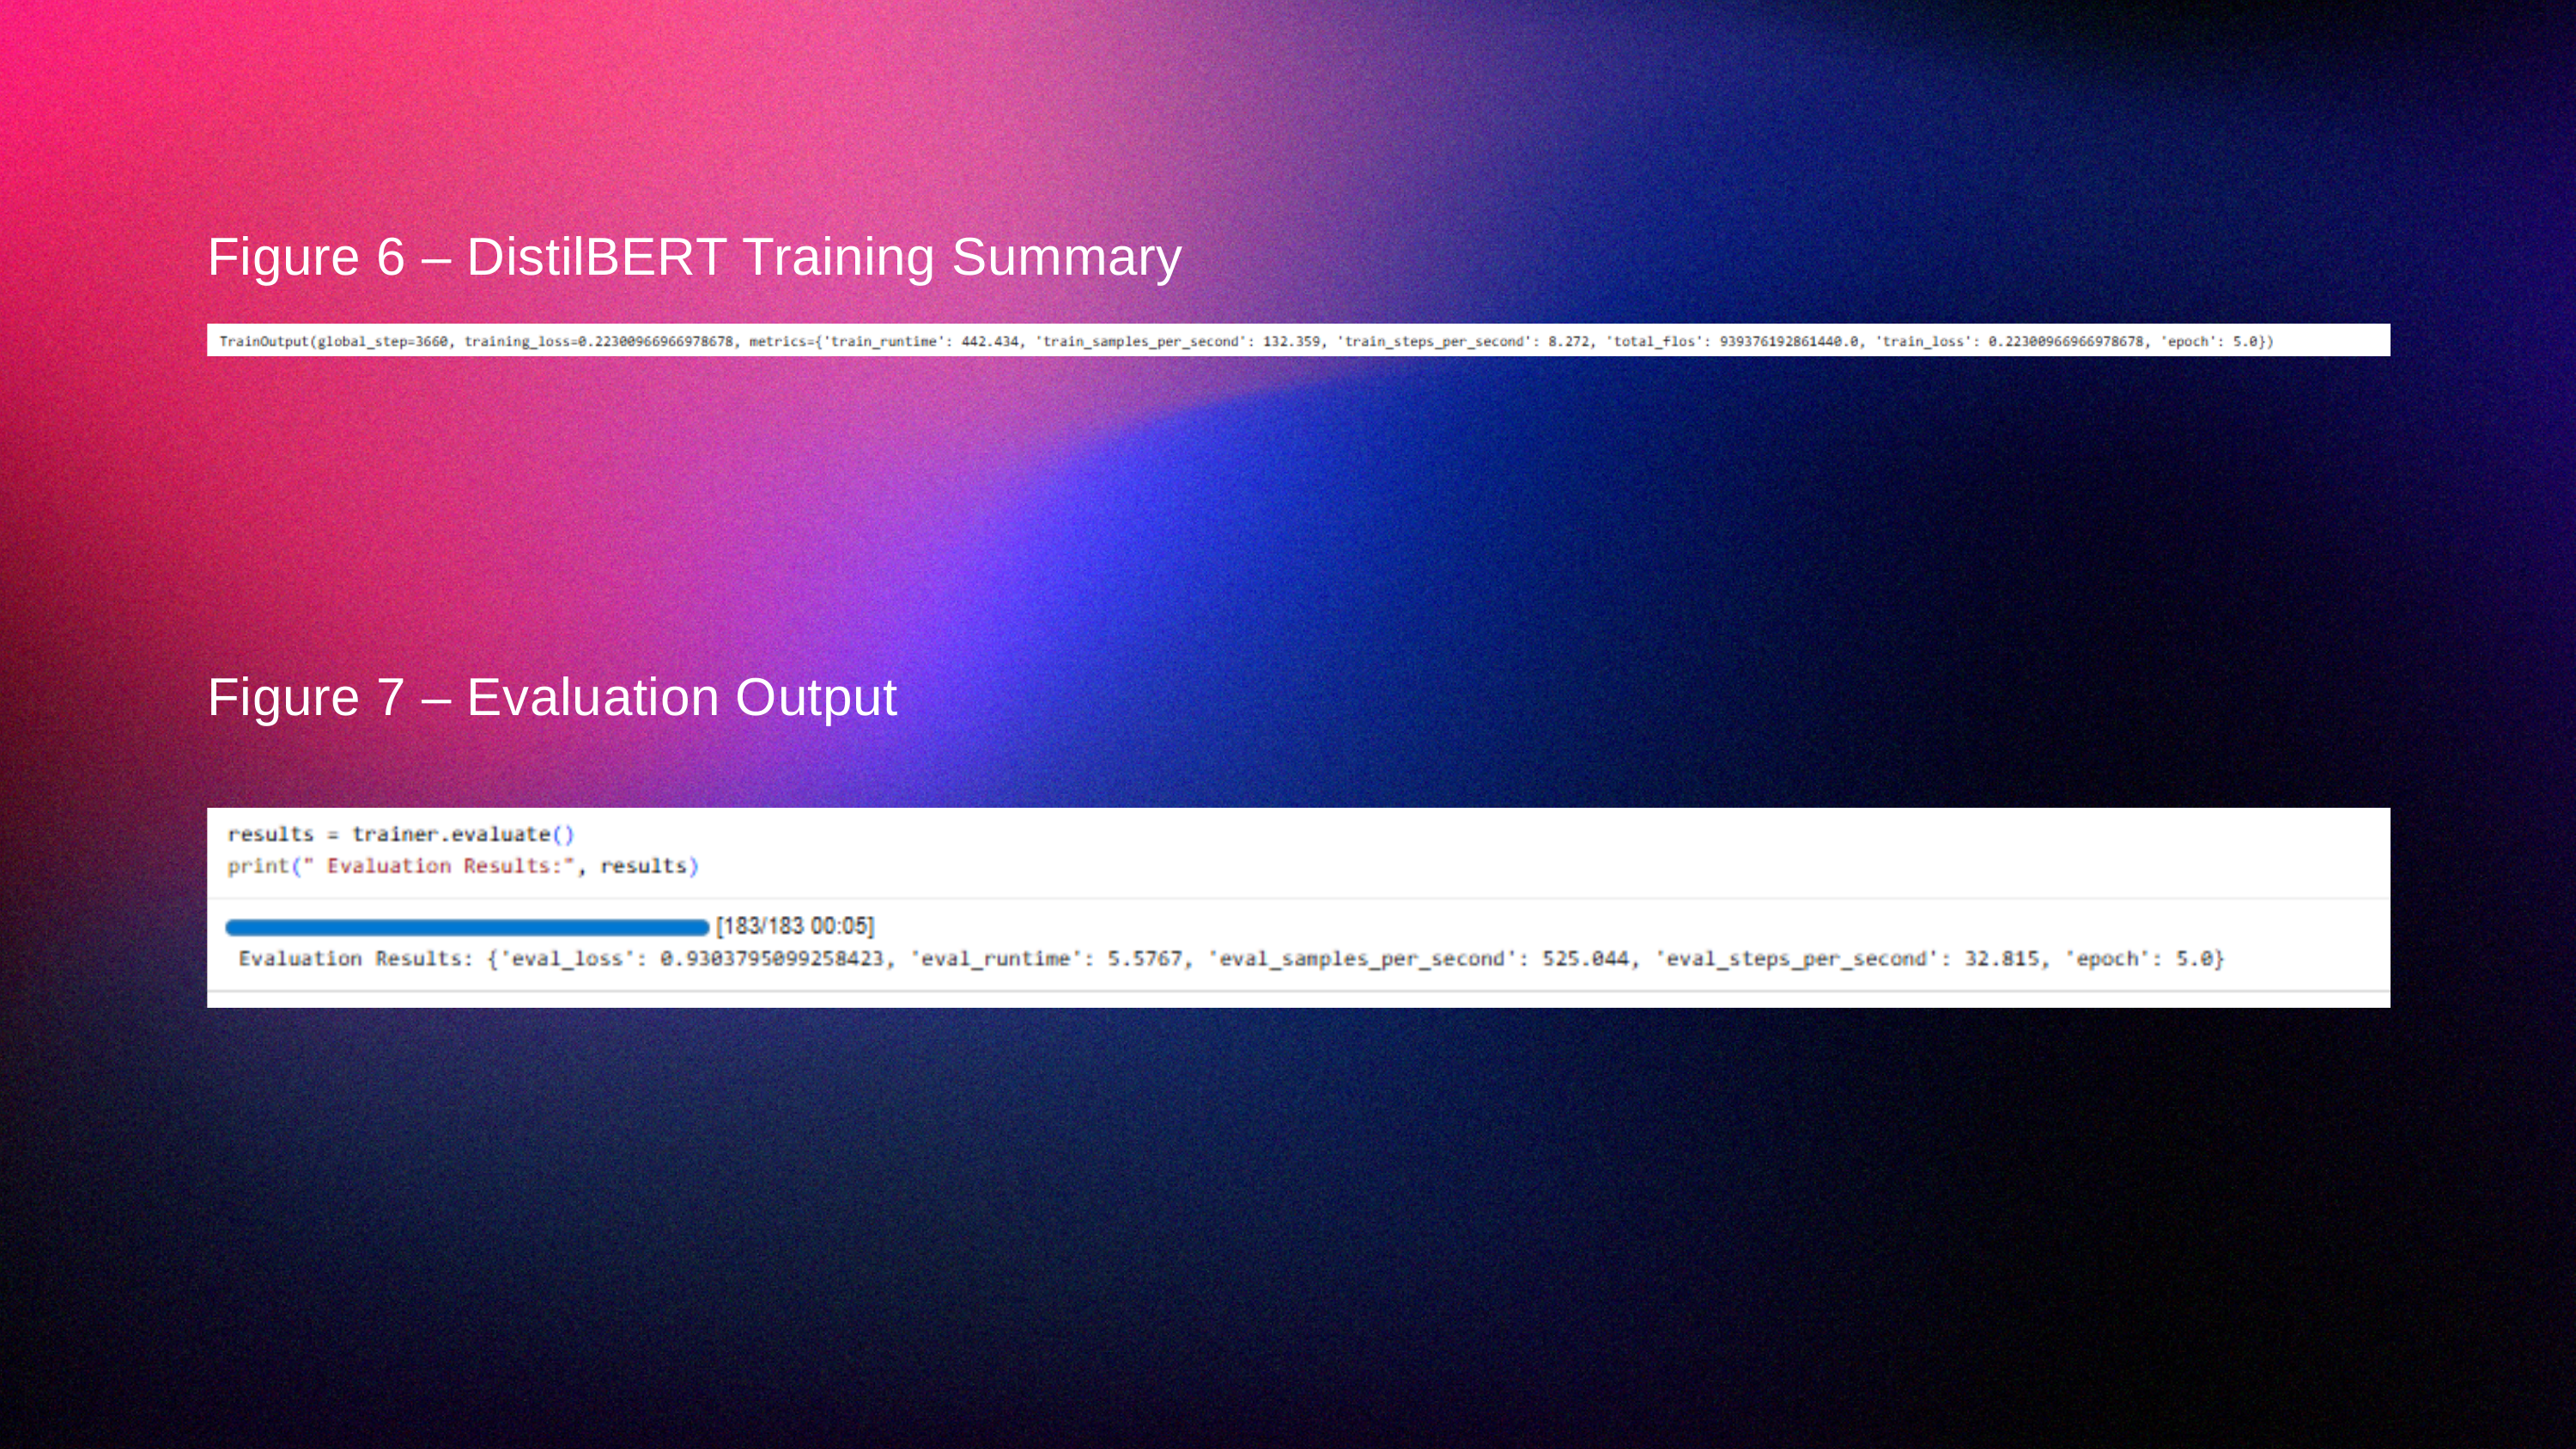

Figure 6 – DistilBERT Training Summary

Figure 7 – Evaluation Output